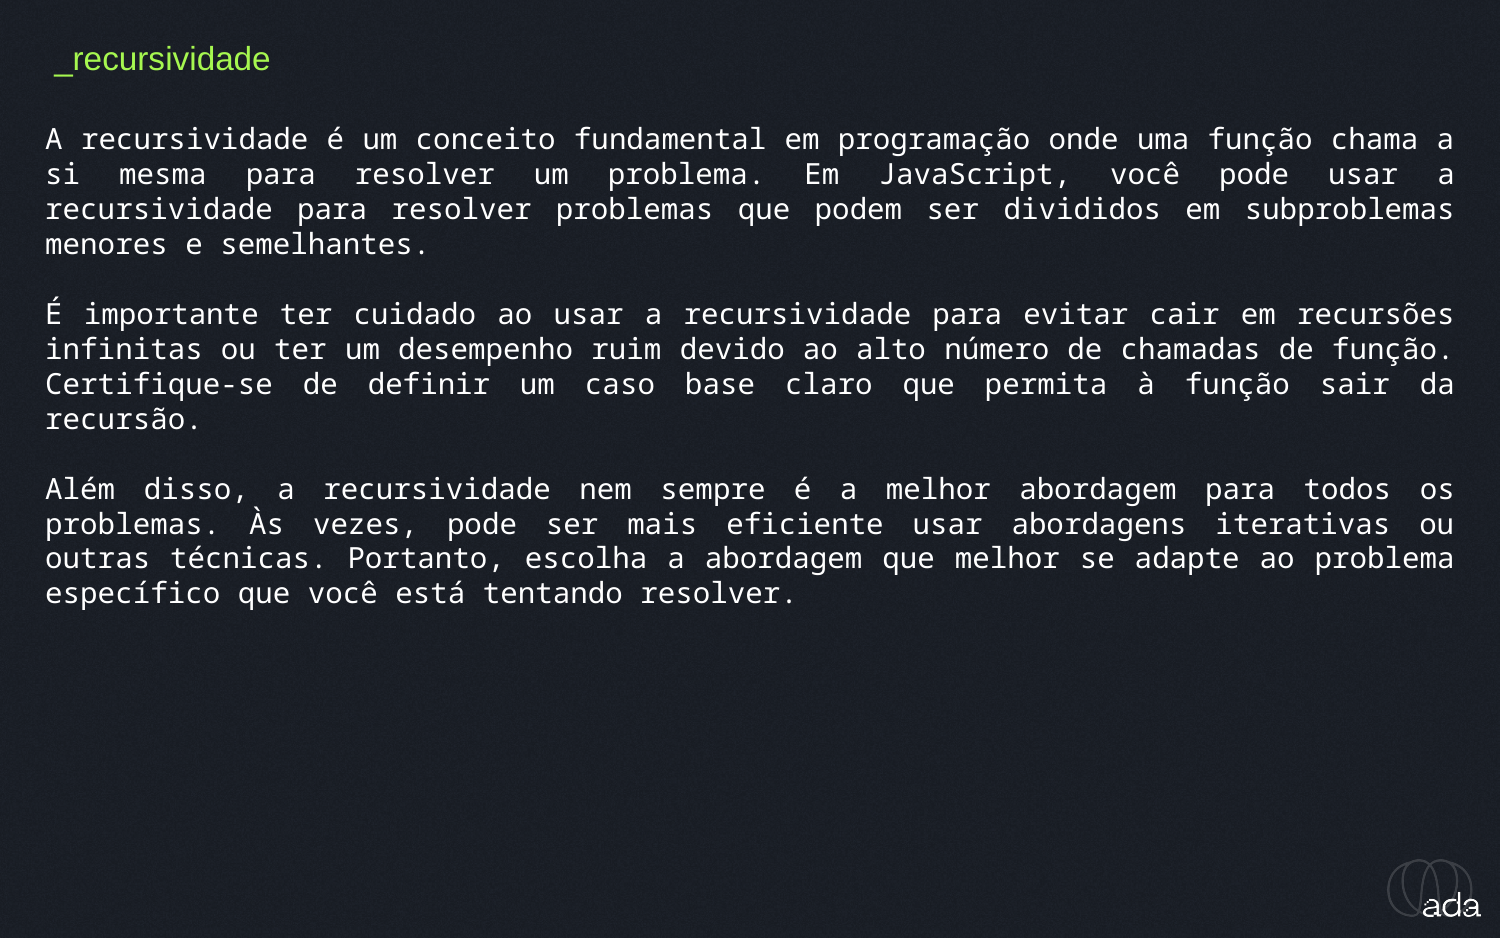

_recursividade
A recursividade é um conceito fundamental em programação onde uma função chama a si mesma para resolver um problema. Em JavaScript, você pode usar a recursividade para resolver problemas que podem ser divididos em subproblemas menores e semelhantes.

É importante ter cuidado ao usar a recursividade para evitar cair em recursões infinitas ou ter um desempenho ruim devido ao alto número de chamadas de função. Certifique-se de definir um caso base claro que permita à função sair da recursão.

Além disso, a recursividade nem sempre é a melhor abordagem para todos os problemas. Às vezes, pode ser mais eficiente usar abordagens iterativas ou outras técnicas. Portanto, escolha a abordagem que melhor se adapte ao problema específico que você está tentando resolver.